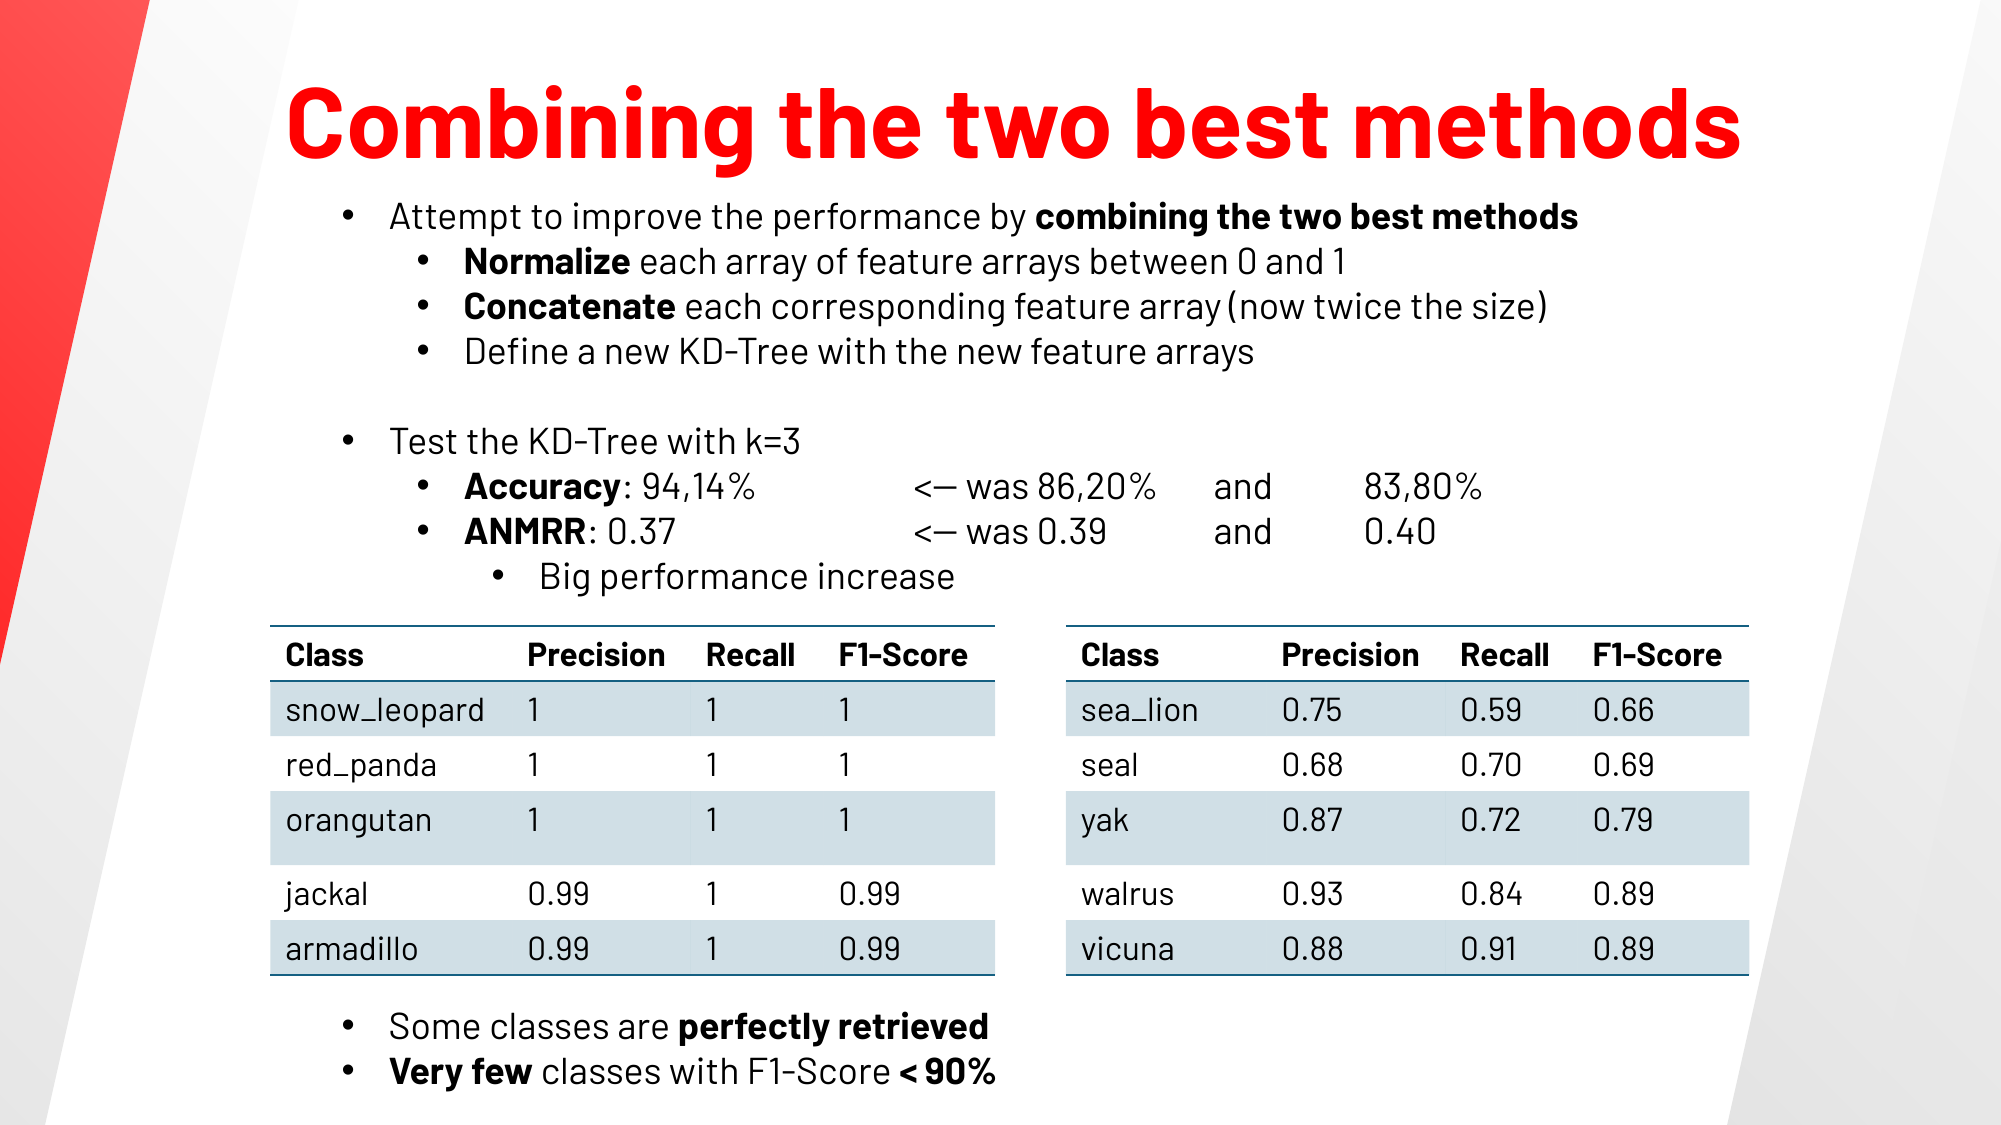

Combining the two best methods
Attempt to improve the performance by combining the two best methods
Normalize each array of feature arrays between 0 and 1
Concatenate each corresponding feature array (now twice the size)
Define a new KD-Tree with the new feature arrays

Test the KD-Tree with k=3
Accuracy: 94,14%		<-- was 86,20%	and	83,80%
ANMRR: 0.37		<-- was 0.39	and	0.40
Big performance increase

Some classes are perfectly retrieved
Very few classes with F1-Score < 90%
| Class | Precision | Recall | F1-Score |
| --- | --- | --- | --- |
| snow\_leopard | 1 | 1 | 1 |
| red\_panda | 1 | 1 | 1 |
| orangutan | 1 | 1 | 1 |
| jackal | 0.99 | 1 | 0.99 |
| armadillo | 0.99 | 1 | 0.99 |
| Class | Precision | Recall | F1-Score |
| --- | --- | --- | --- |
| sea\_lion | 0.75 | 0.59 | 0.66 |
| seal | 0.68 | 0.70 | 0.69 |
| yak | 0.87 | 0.72 | 0.79 |
| walrus | 0.93 | 0.84 | 0.89 |
| vicuna | 0.88 | 0.91 | 0.89 |